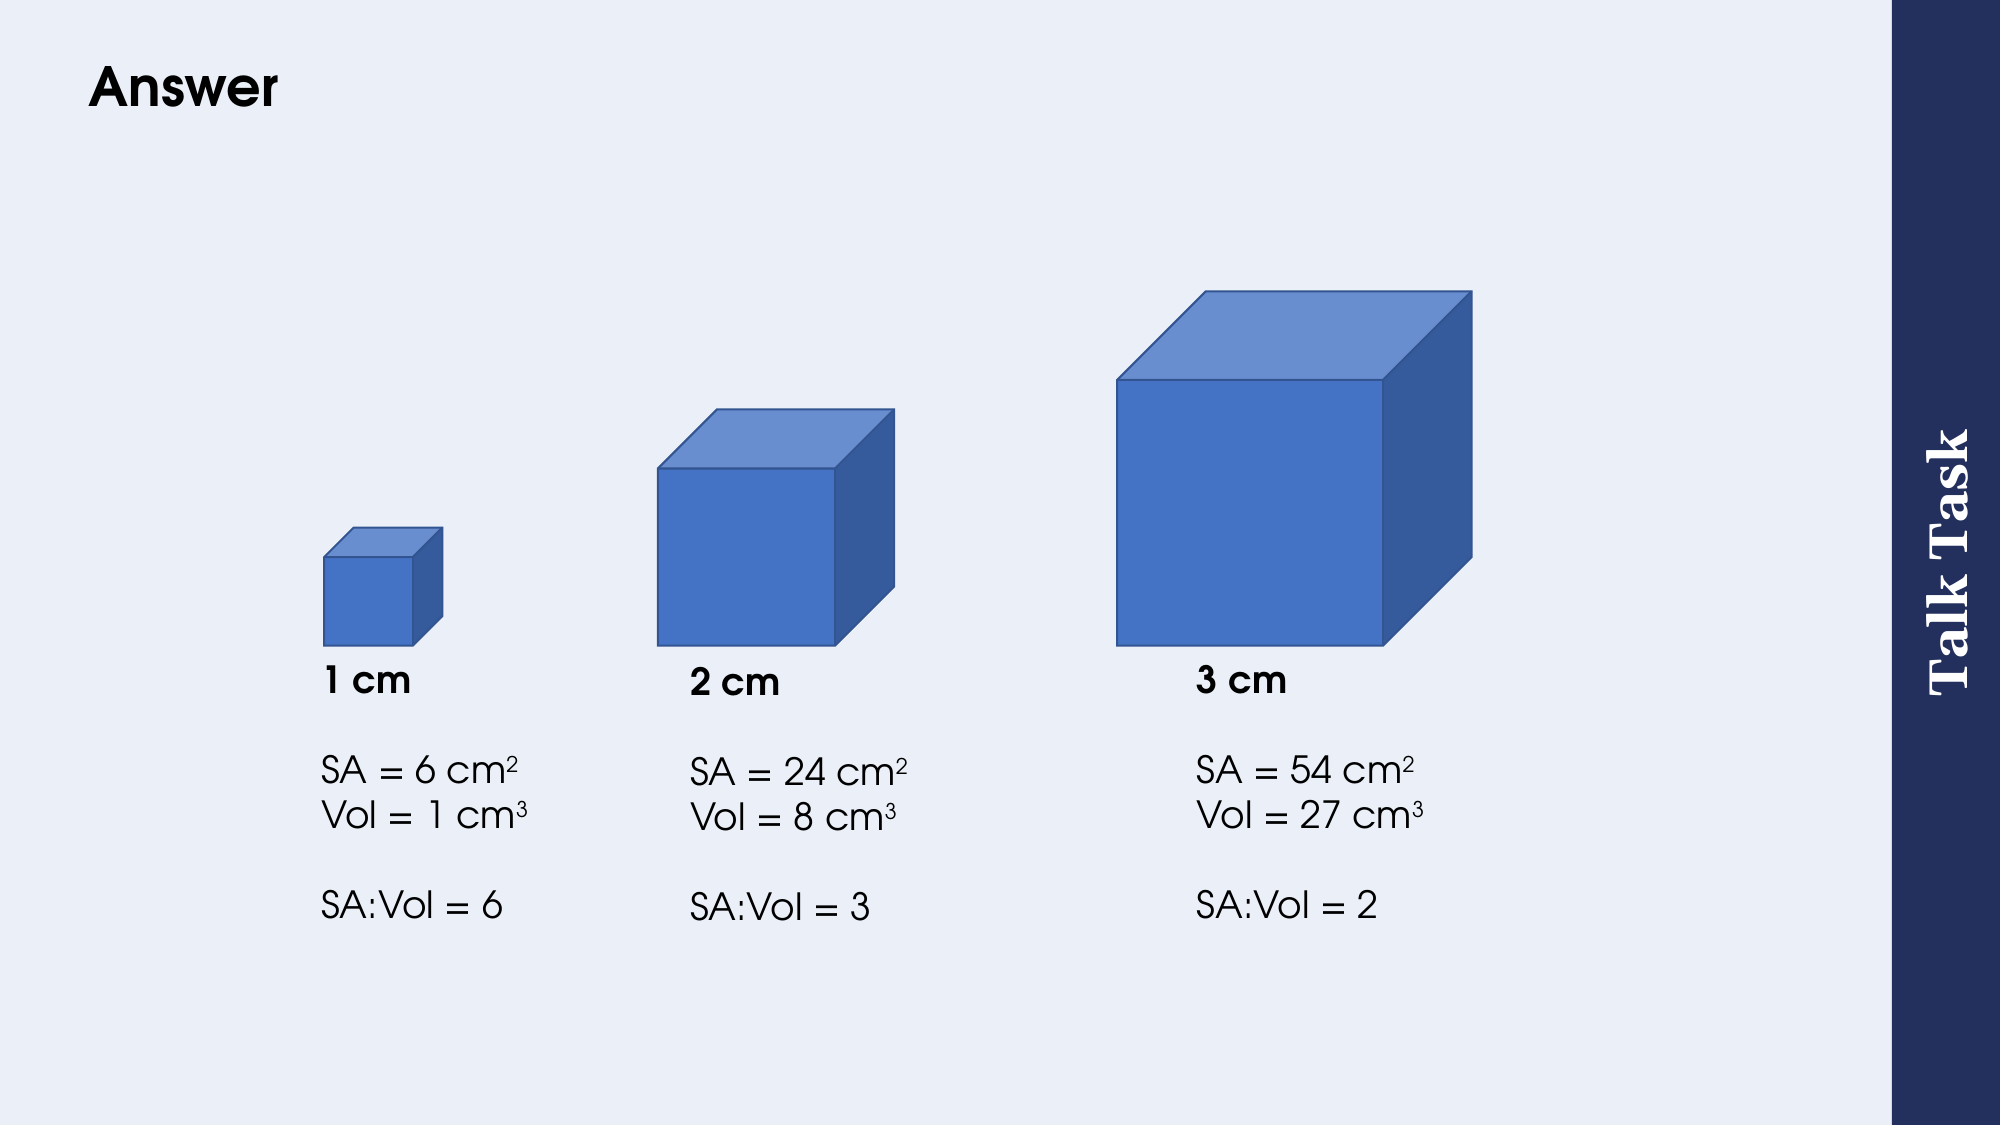

# Answer

3 cm

SA = 54 cm2
Vol = 27 cm3

SA:Vol = 2

2 cm

SA = 24 cm2
Vol = 8 cm3

SA:Vol = 3

1 cm

SA = 6 cm2
Vol = 1 cm3

SA:Vol = 6